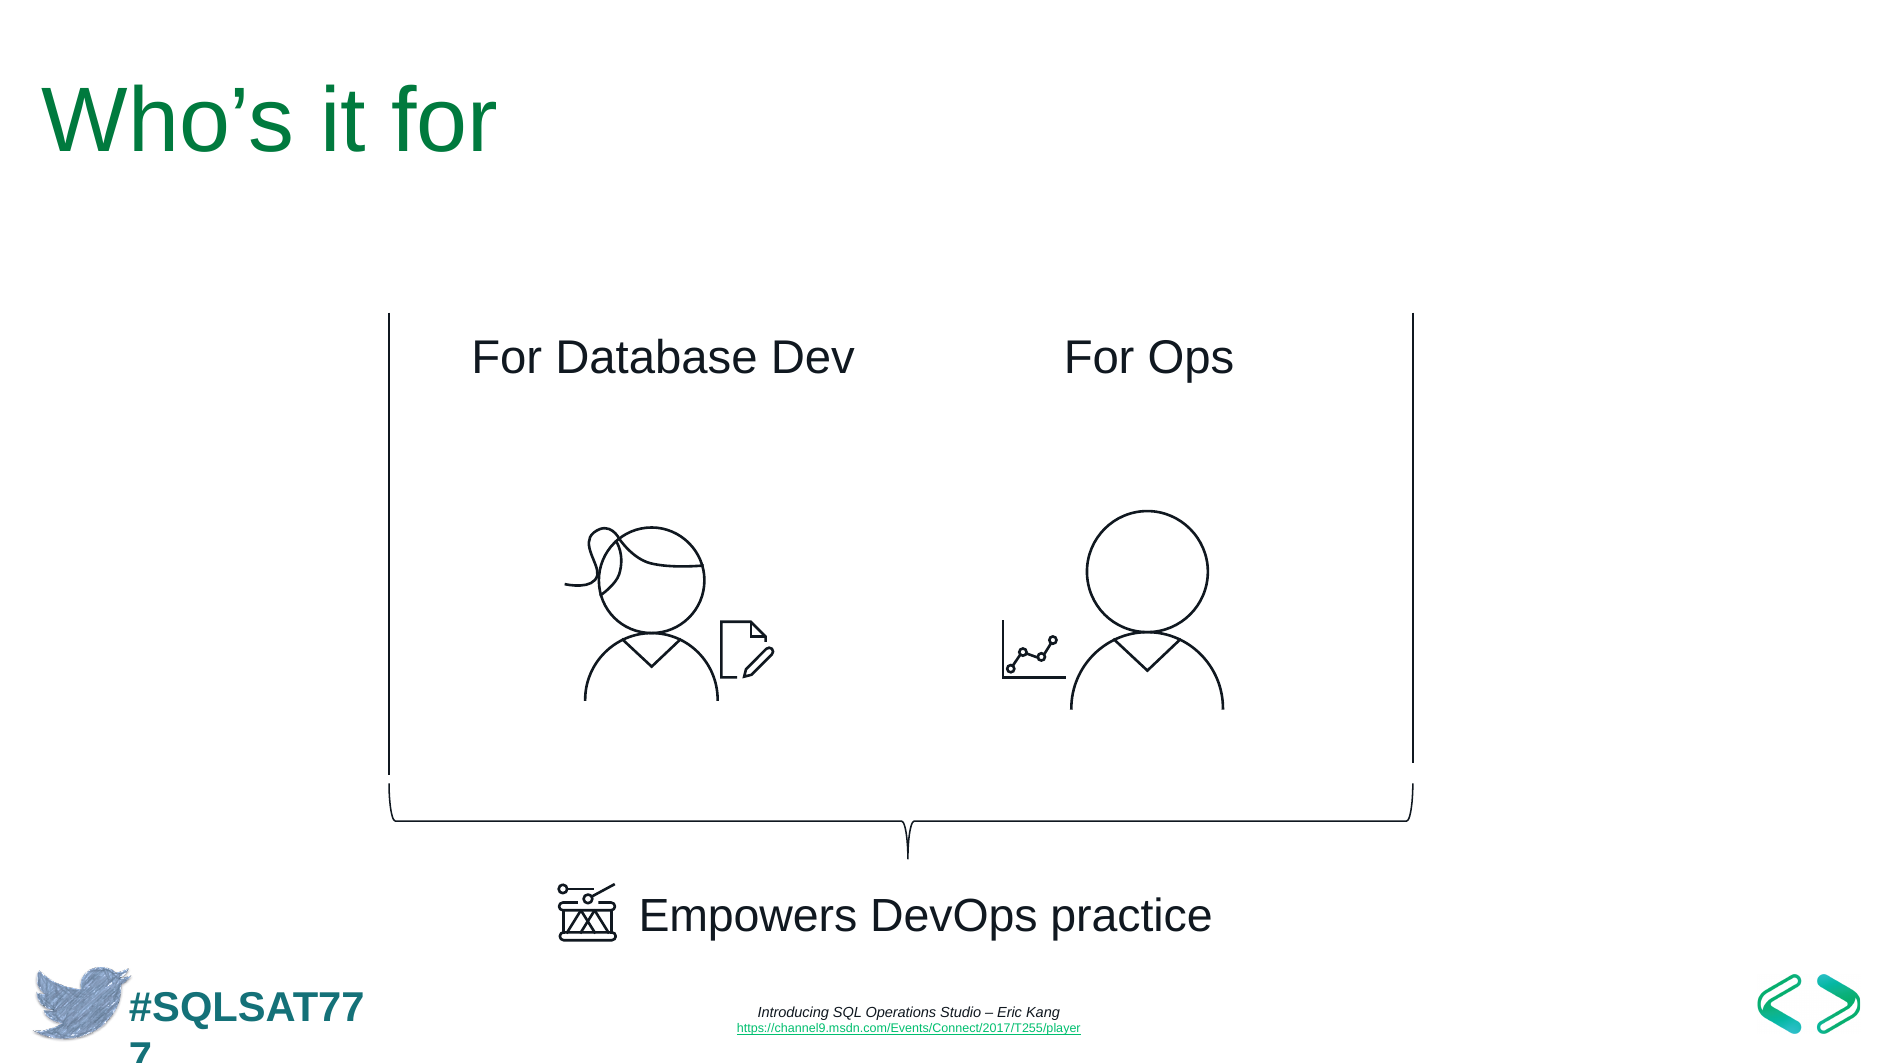

# Who’s it for

For Database Dev
For Ops

Empowers DevOps practice

Introducing SQL Operations Studio – Eric Kang
https://channel9.msdn.com/Events/Connect/2017/T255/player